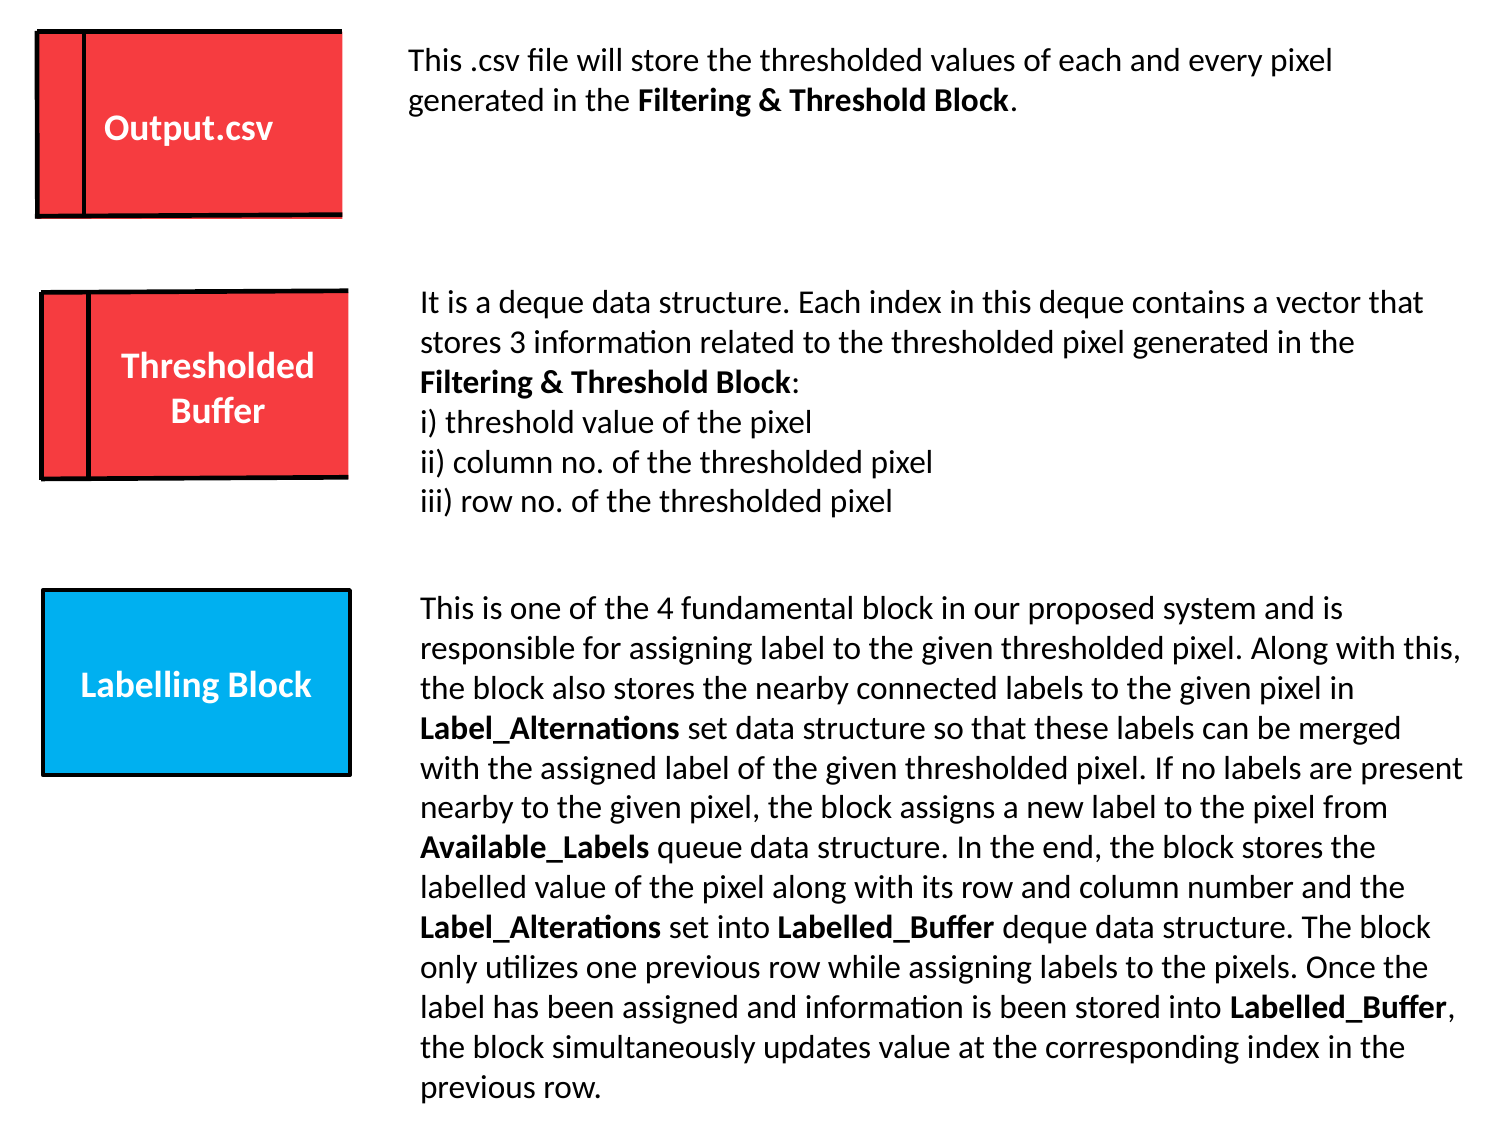

This .csv file will store the thresholded values of each and every pixel generated in the Filtering & Threshold Block.
Output.csv
It is a deque data structure. Each index in this deque contains a vector that stores 3 information related to the thresholded pixel generated in the Filtering & Threshold Block:
i) threshold value of the pixel
ii) column no. of the thresholded pixel
iii) row no. of the thresholded pixel

Thresholded Buffer
This is one of the 4 fundamental block in our proposed system and is responsible for assigning label to the given thresholded pixel. Along with this, the block also stores the nearby connected labels to the given pixel in Label_Alternations set data structure so that these labels can be merged with the assigned label of the given thresholded pixel. If no labels are present nearby to the given pixel, the block assigns a new label to the pixel from Available_Labels queue data structure. In the end, the block stores the labelled value of the pixel along with its row and column number and the Label_Alterations set into Labelled_Buffer deque data structure. The block only utilizes one previous row while assigning labels to the pixels. Once the label has been assigned and information is been stored into Labelled_Buffer, the block simultaneously updates value at the corresponding index in the previous row.
Labelling Block